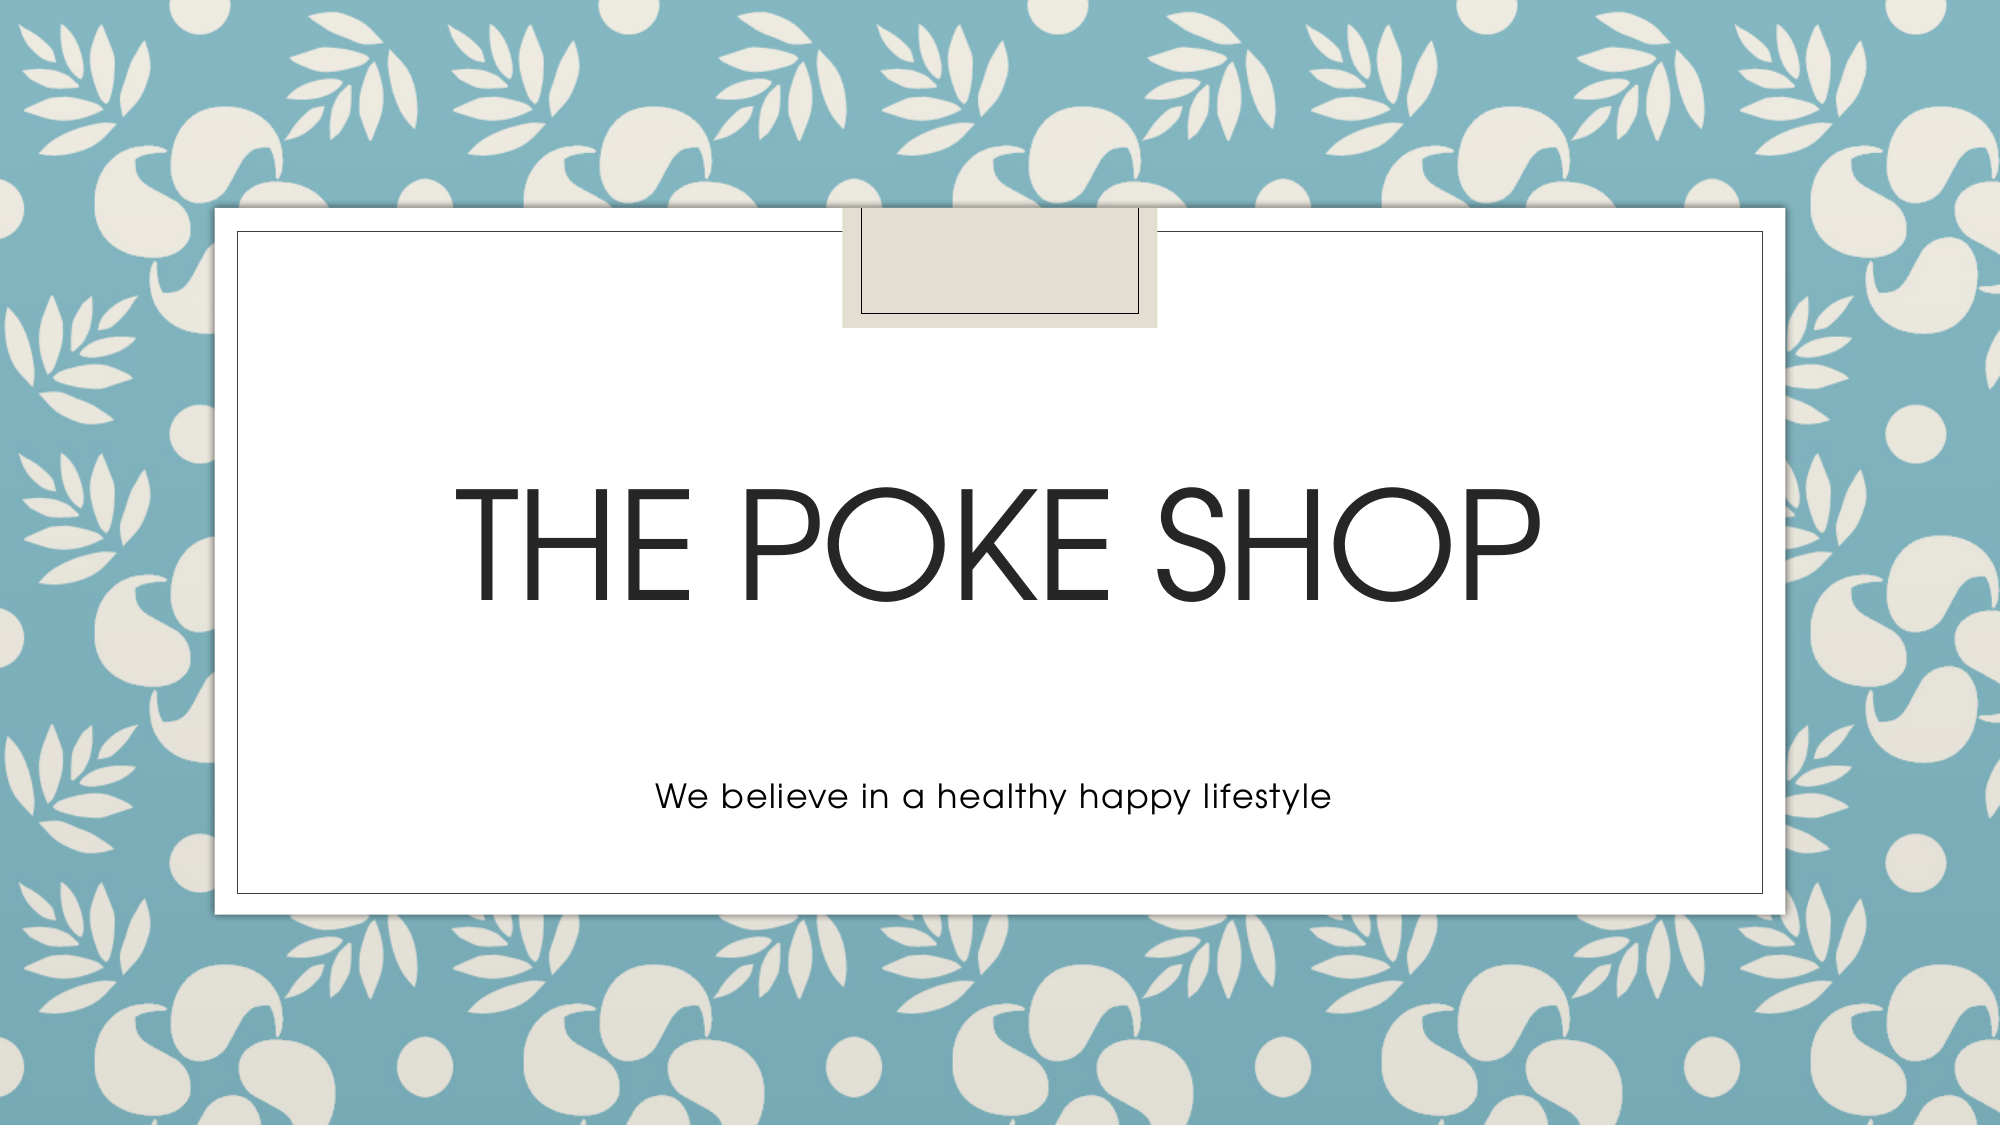

# The Poke shop
We believe in a healthy happy lifestyle